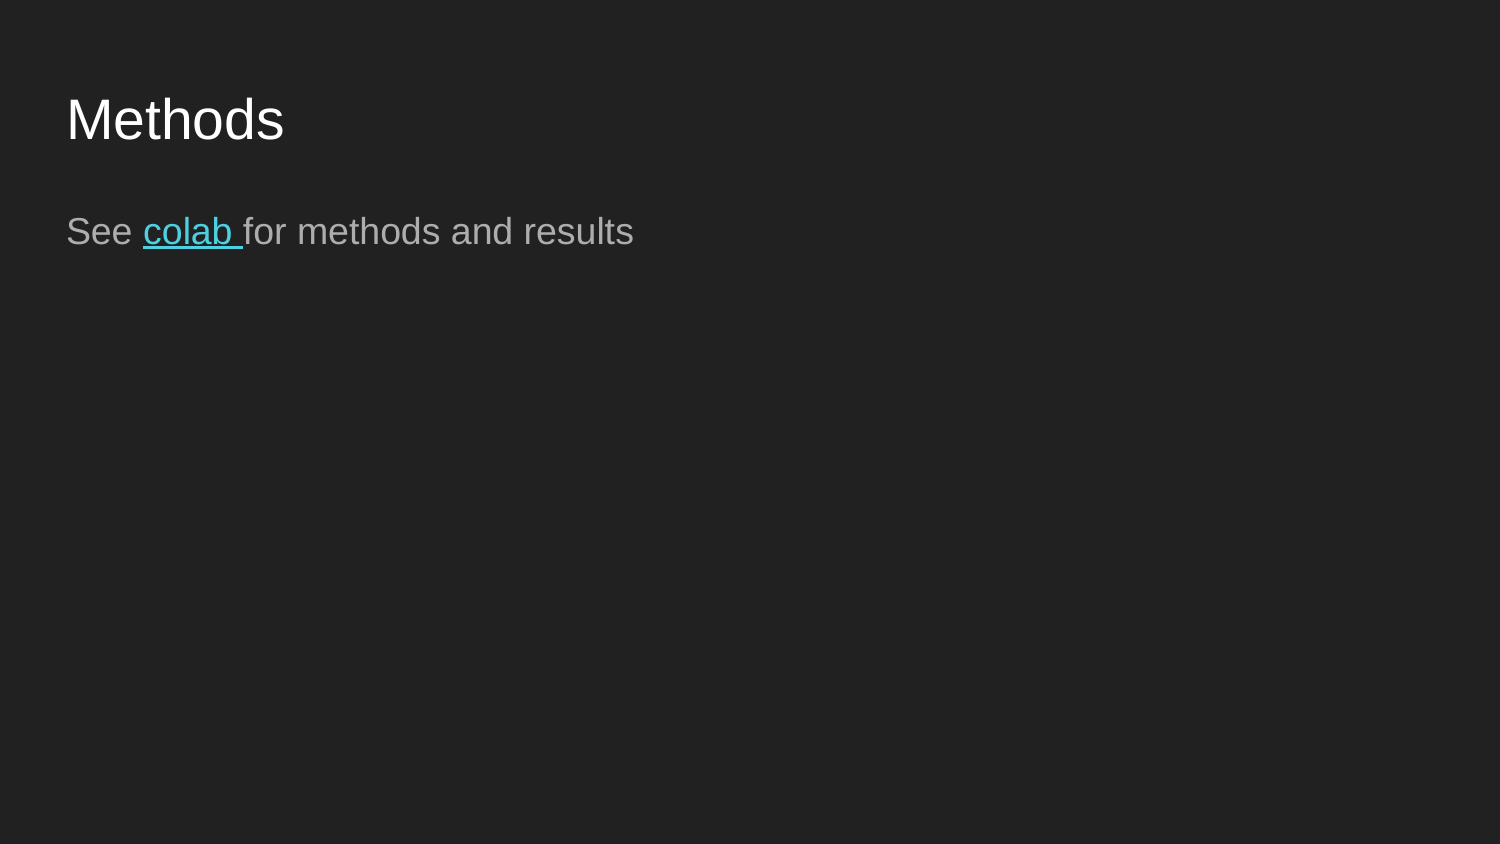

# Methods
See colab for methods and results